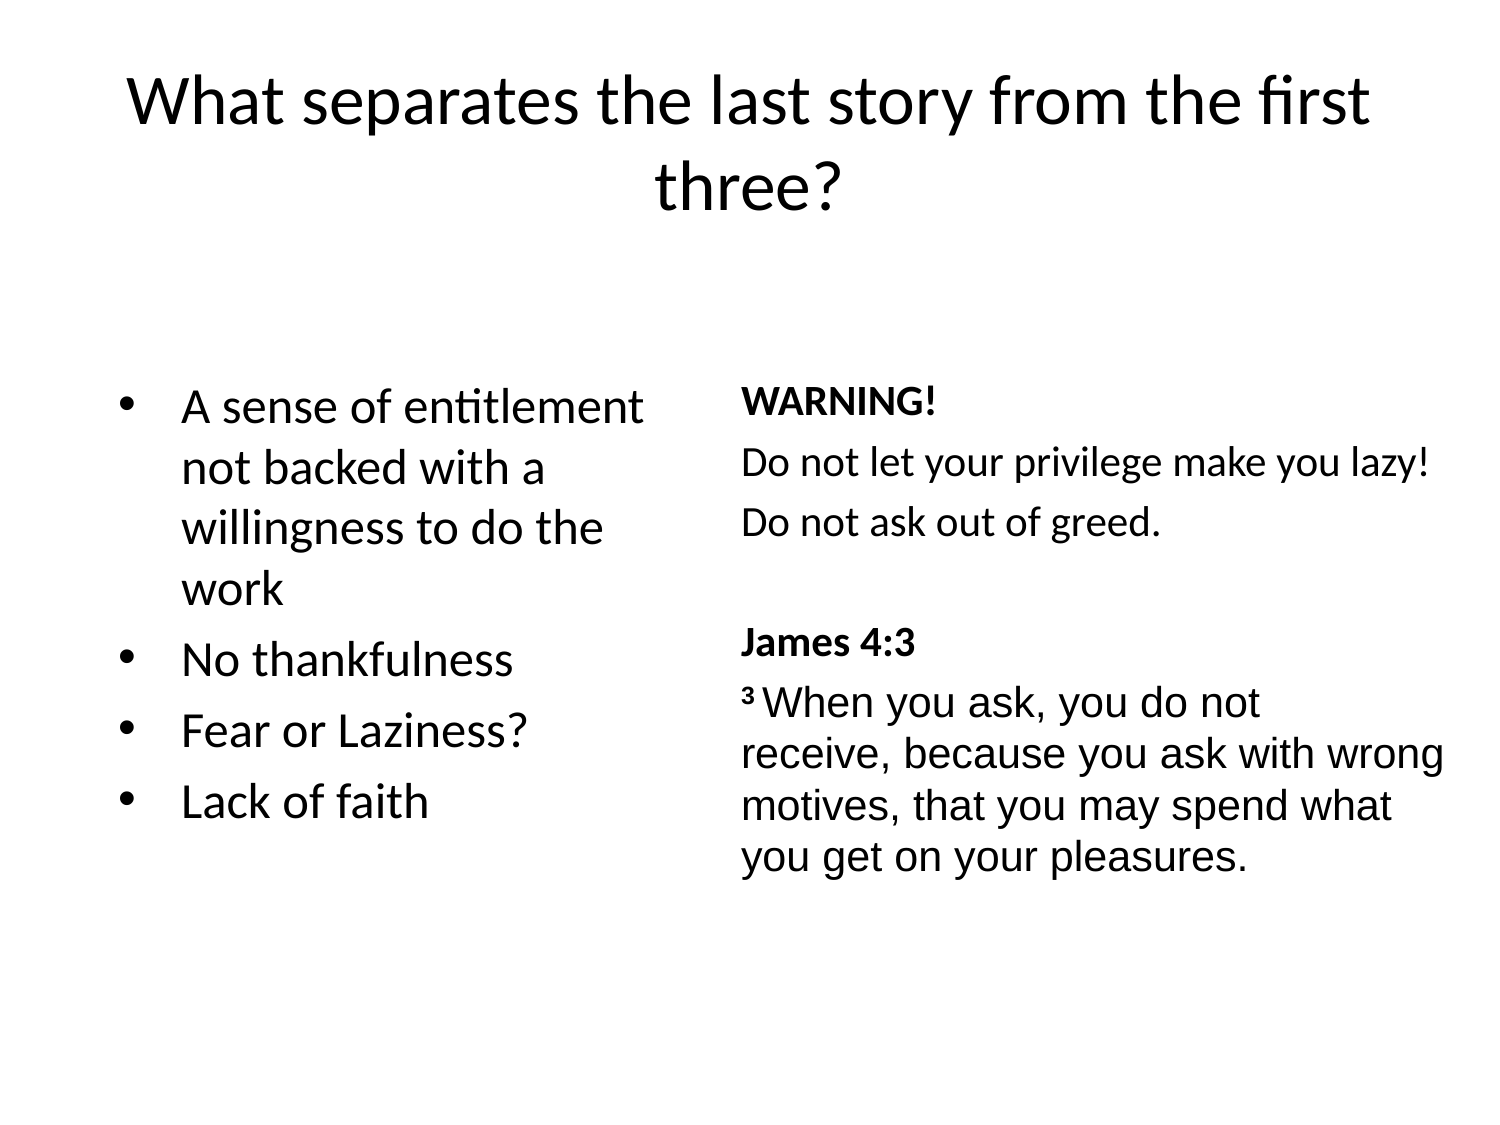

# What separates the last story from the first three?
A sense of entitlement not backed with a willingness to do the work
No thankfulness
Fear or Laziness?
Lack of faith

WARNING!
Do not let your privilege make you lazy!
Do not ask out of greed.

James 4:3
3 When you ask, you do not receive, because you ask with wrong motives, that you may spend what you get on your pleasures.